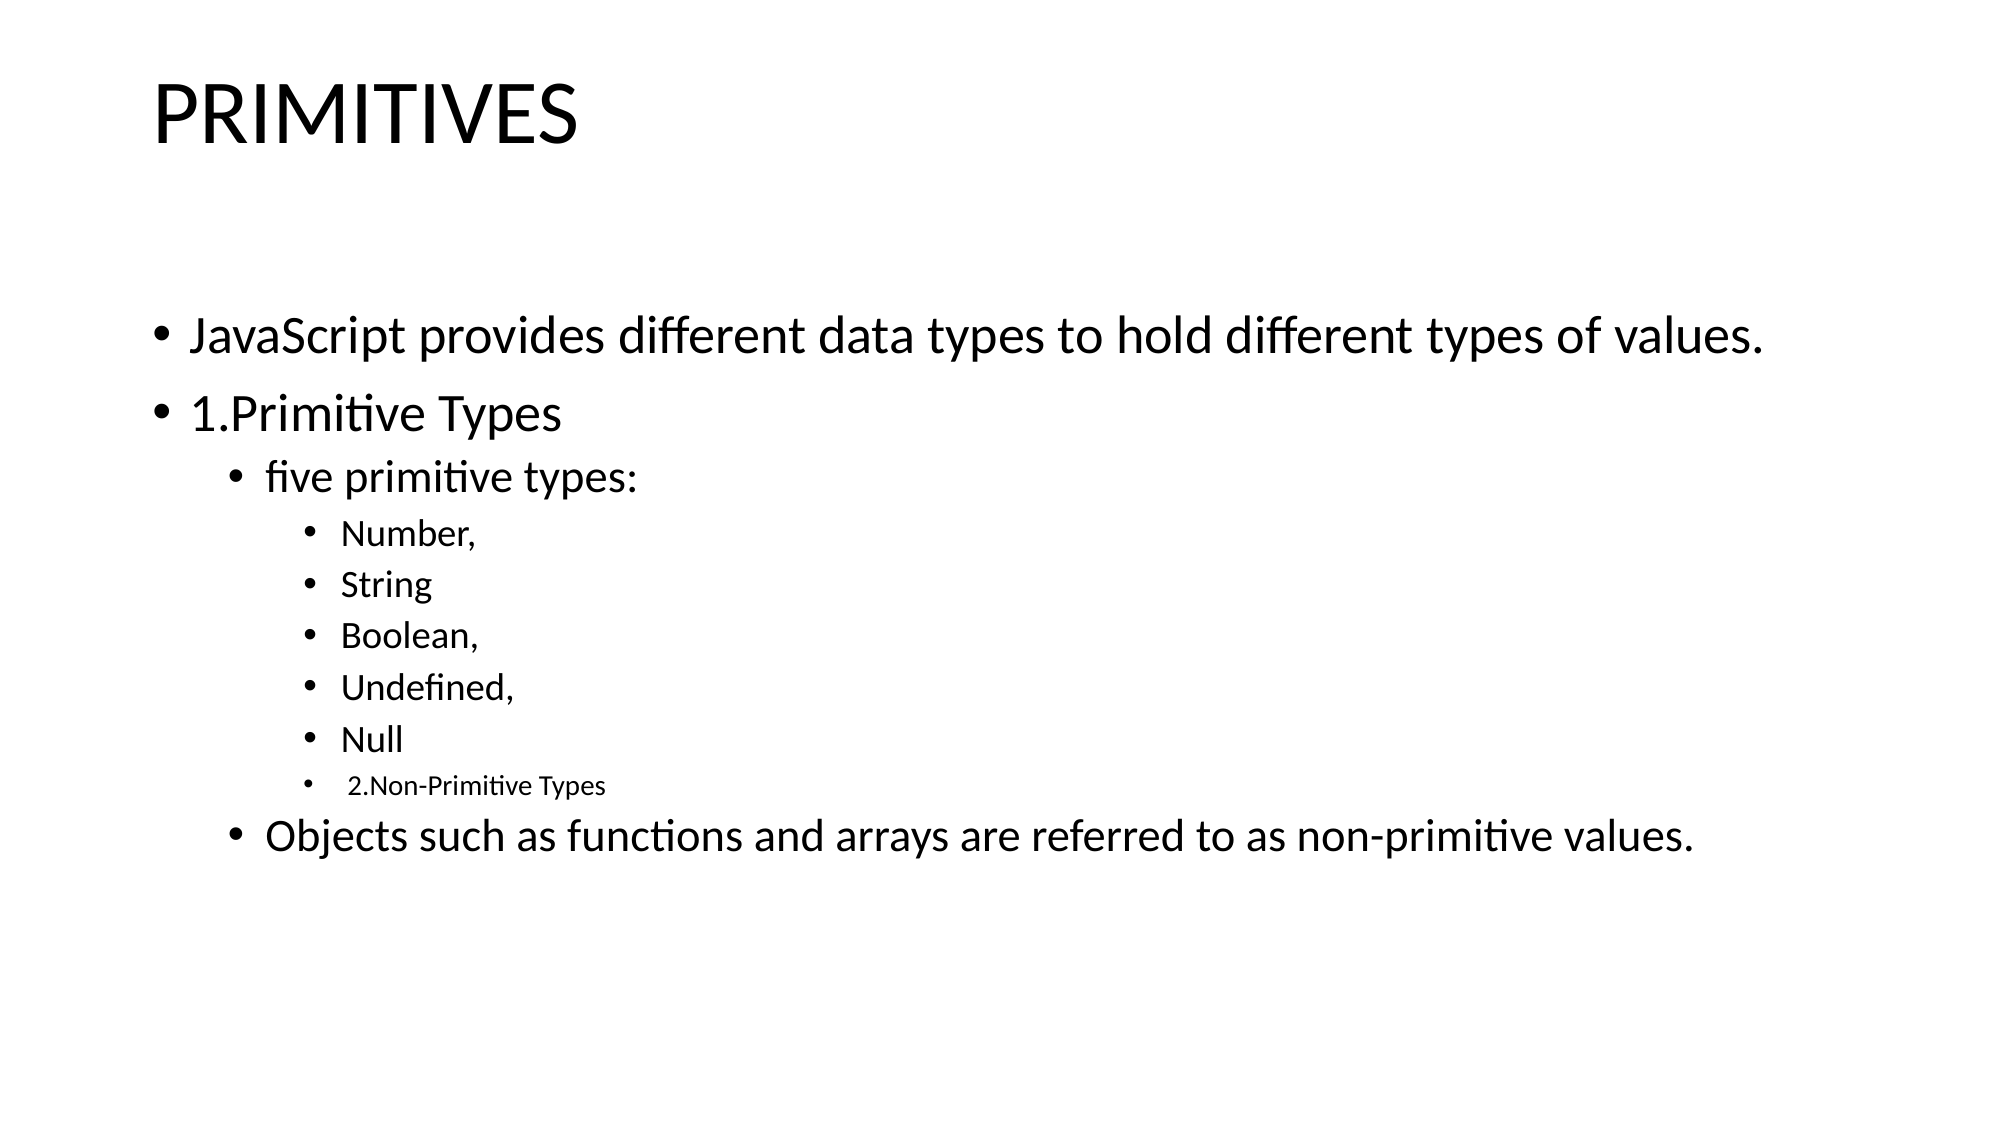

# PRIMITIVES
JavaScript provides different data types to hold different types of values.
1.Primitive Types
five primitive types:
Number,
String
Boolean,
Undefined,
Null
 2.Non-Primitive Types
Objects such as functions and arrays are referred to as non-primitive values.